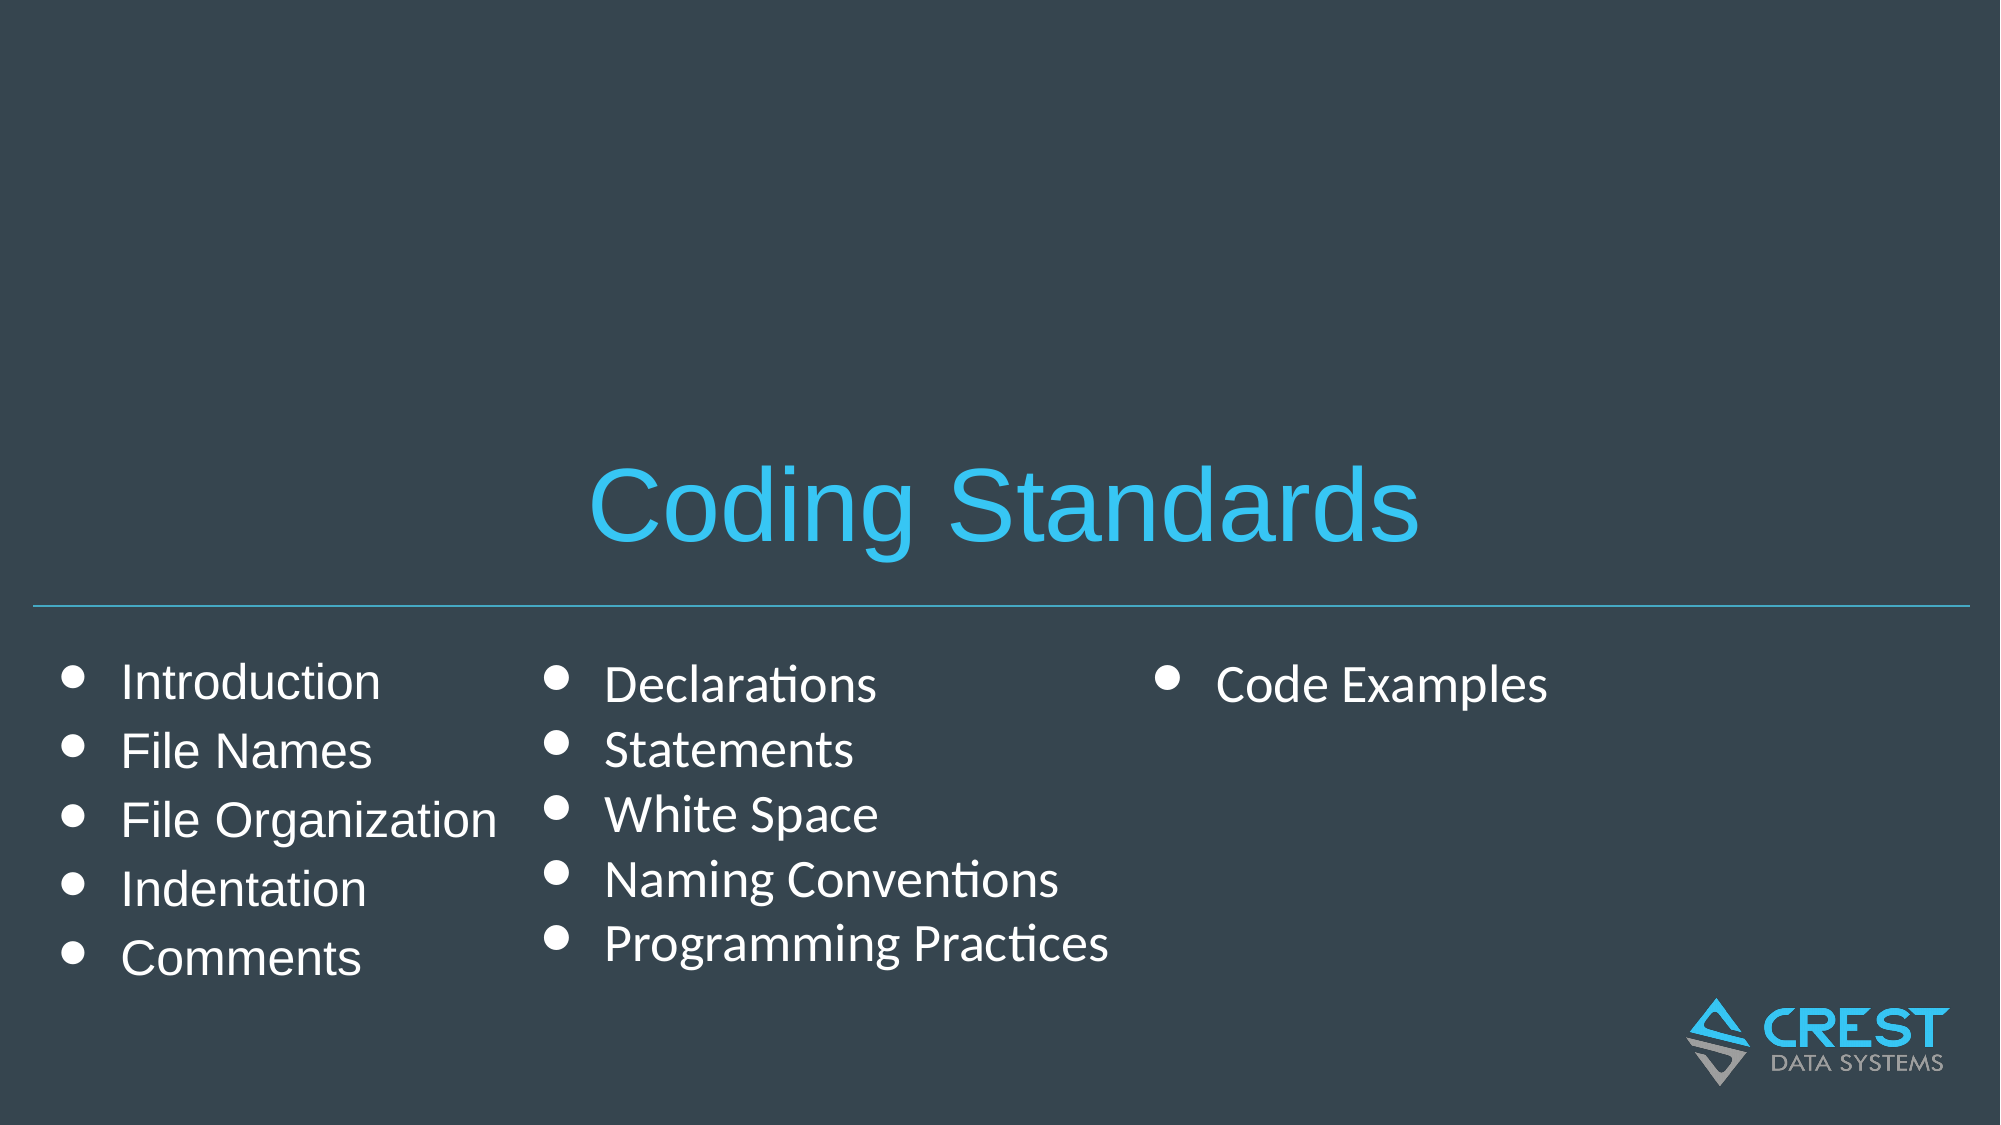

# Coding Standards
Introduction
File Names
File Organization
Indentation
Comments
Declarations
Statements
White Space
Naming Conventions
Programming Practices
Code Examples